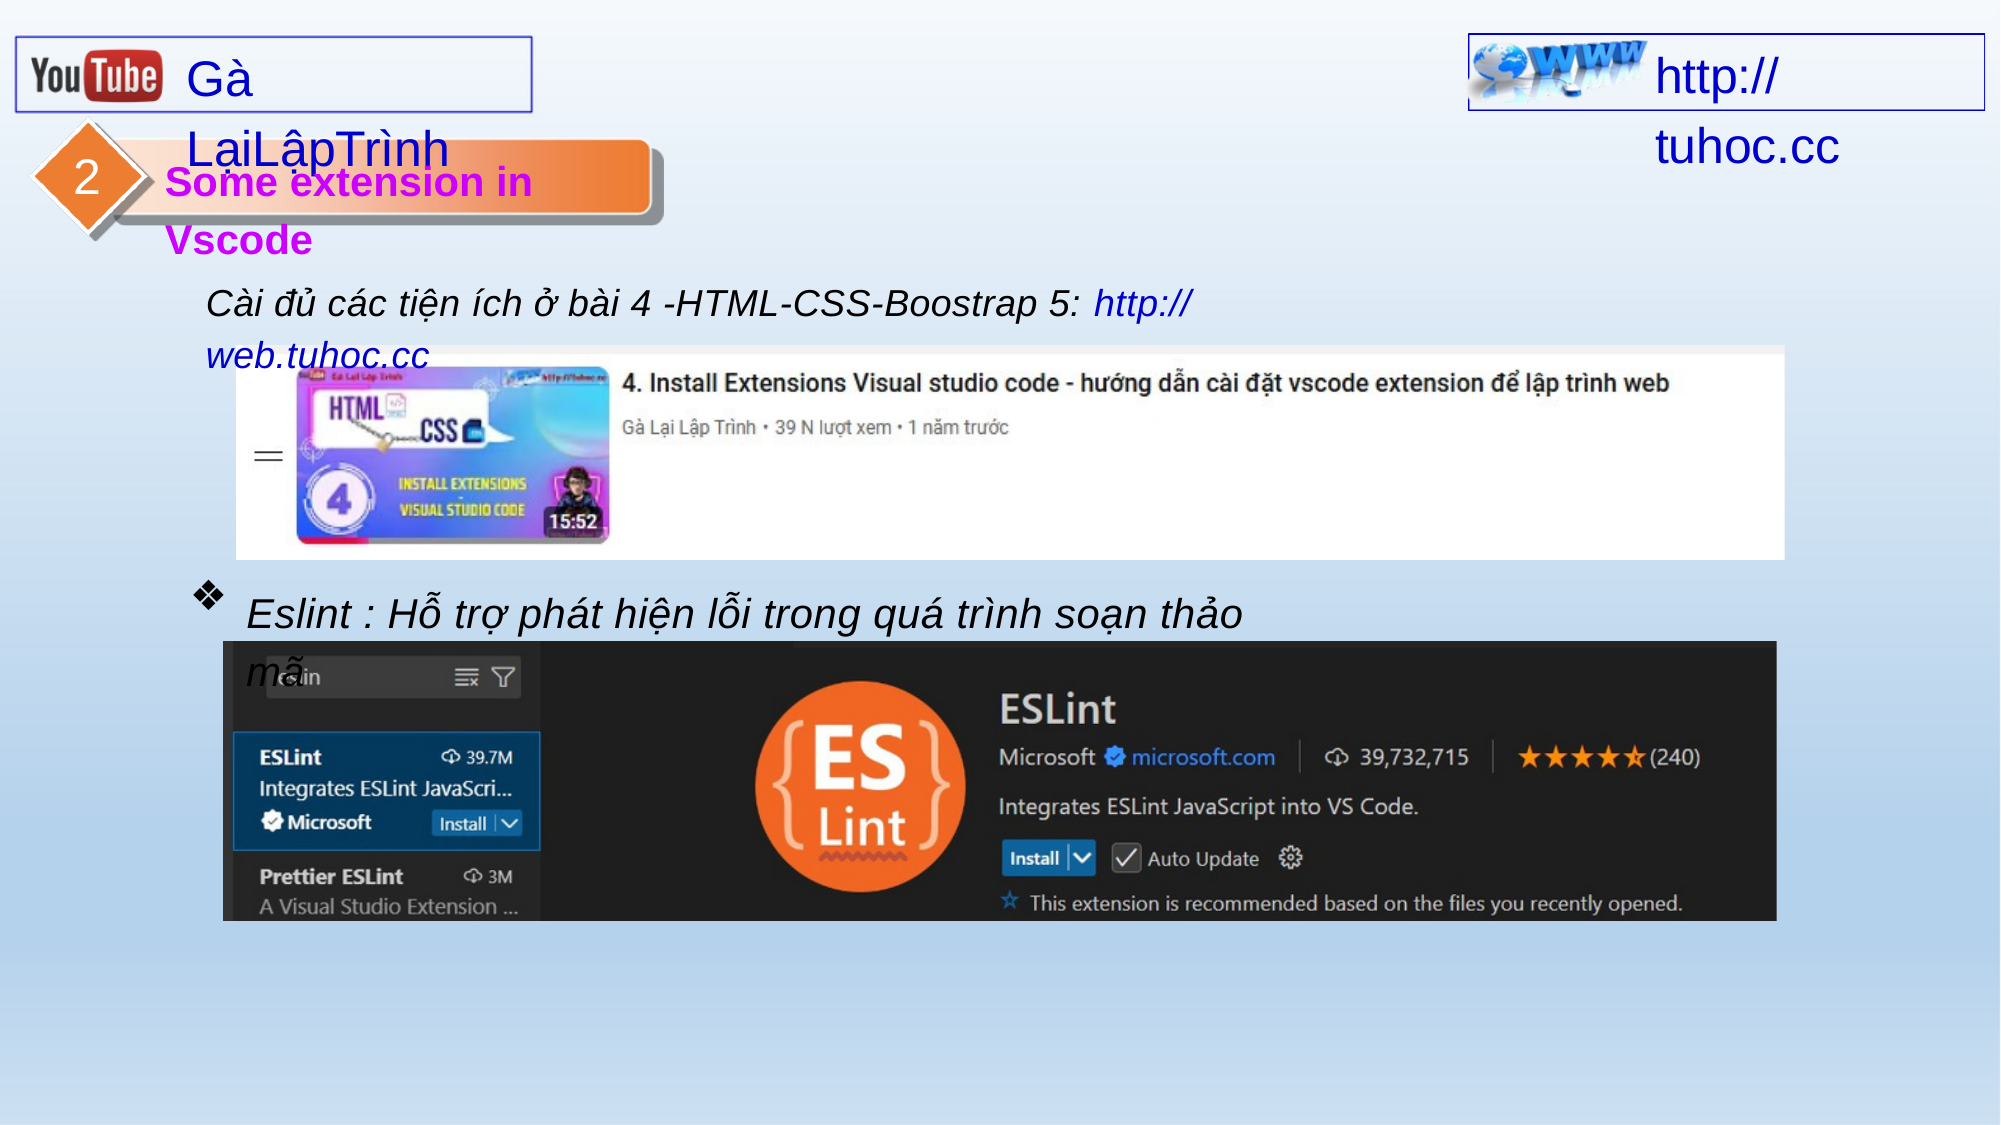

http:// tuhoc.cc

Gà LạiLậpTrình

2
Some extension in Vscode

Cài đủ các tiện ích ở bài 4 -HTML-CSS-Boostrap 5: http:// web.tuhoc.cc

❖
Eslint : Hỗ trợ phát hiện lỗi trong quá trình soạn thảo mã